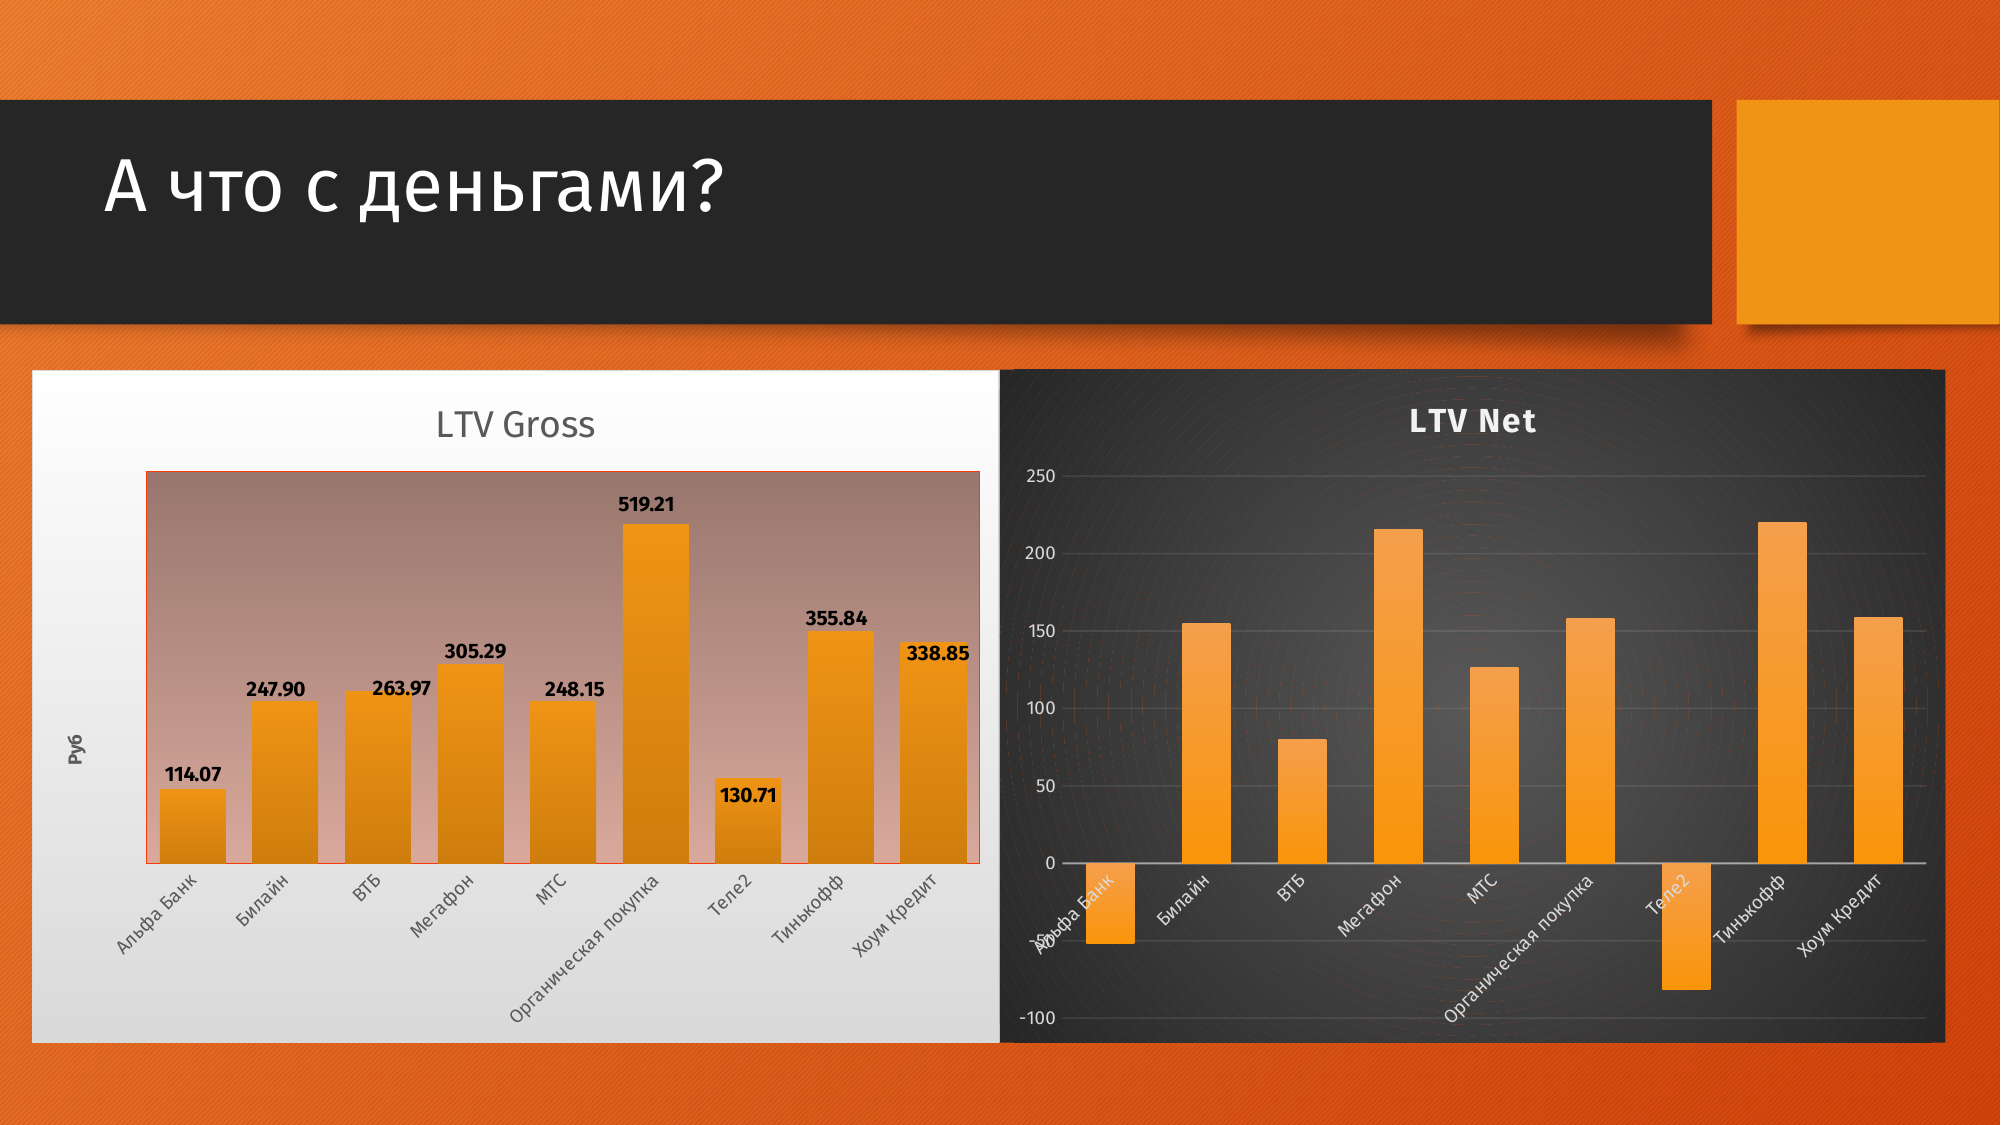

# А что с деньгами?

### Chart: LTV Gross

| Category | LTV 1 gross |
|---|---|
| Альфа Банк | 114.07039688348642 |
| Билайн | 247.89849701350417 |
| ВТБ | 263.9701169684346 |
| Мегафон | 305.2891265067696 |
| МТС | 248.15291290996817 |
| Органическая покупка | 519.2114314345607 |
| Теле2 | 130.7074877496302 |
| Тинькофф | 355.84264135797633 |
| Хоум Кредит | 338.85438750000003 |

### Chart: LTV Net

| Category | LTV 1 net |
|---|---|
| Альфа Банк | -51.563405933414984 |
| Билайн | 155.13533911876732 |
| ВТБ | 80.1937456604177 |
| Мегафон | 215.58763396945616 |
| МТС | 126.62230066507021 |
| Органическая покупка | 157.887389622714 |
| Теле2 | -81.60020455806213 |
| Тинькофф | 220.22317233142766 |
| Хоум Кредит | 158.85438750000003 |